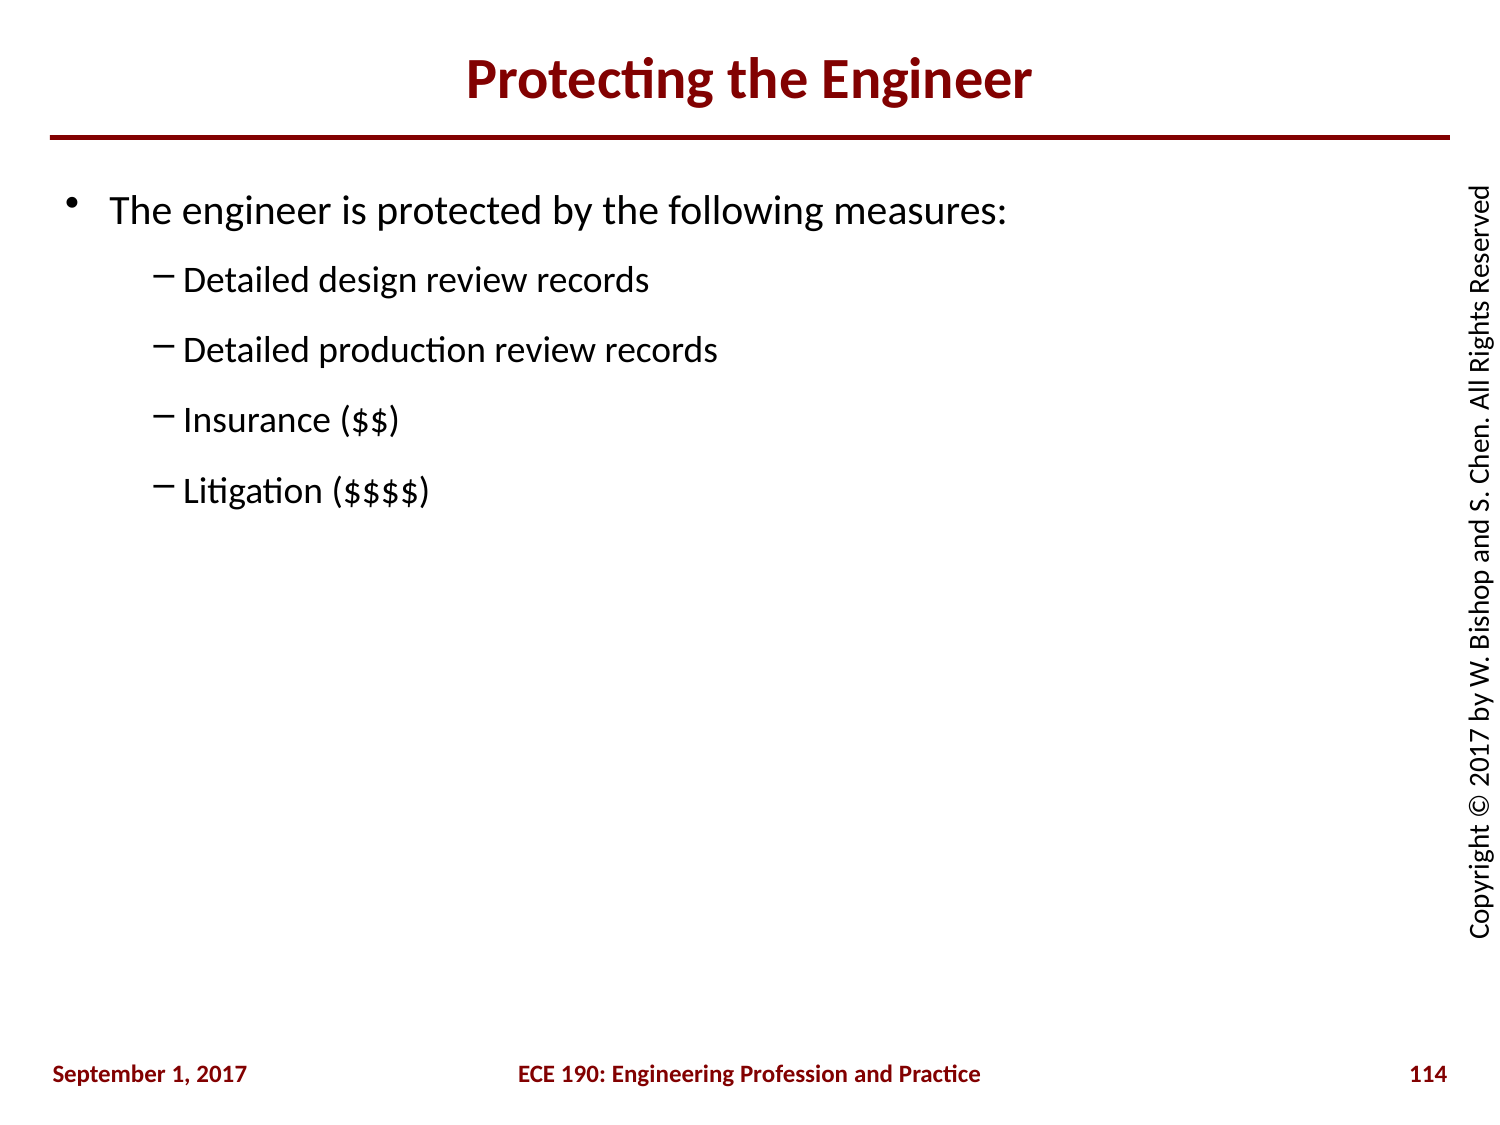

# Protecting the Engineer
The engineer is protected by the following measures:
Detailed design review records
Detailed production review records
Insurance ($$)
Litigation ($$$$)
September 1, 2017
ECE 190: Engineering Profession and Practice
114